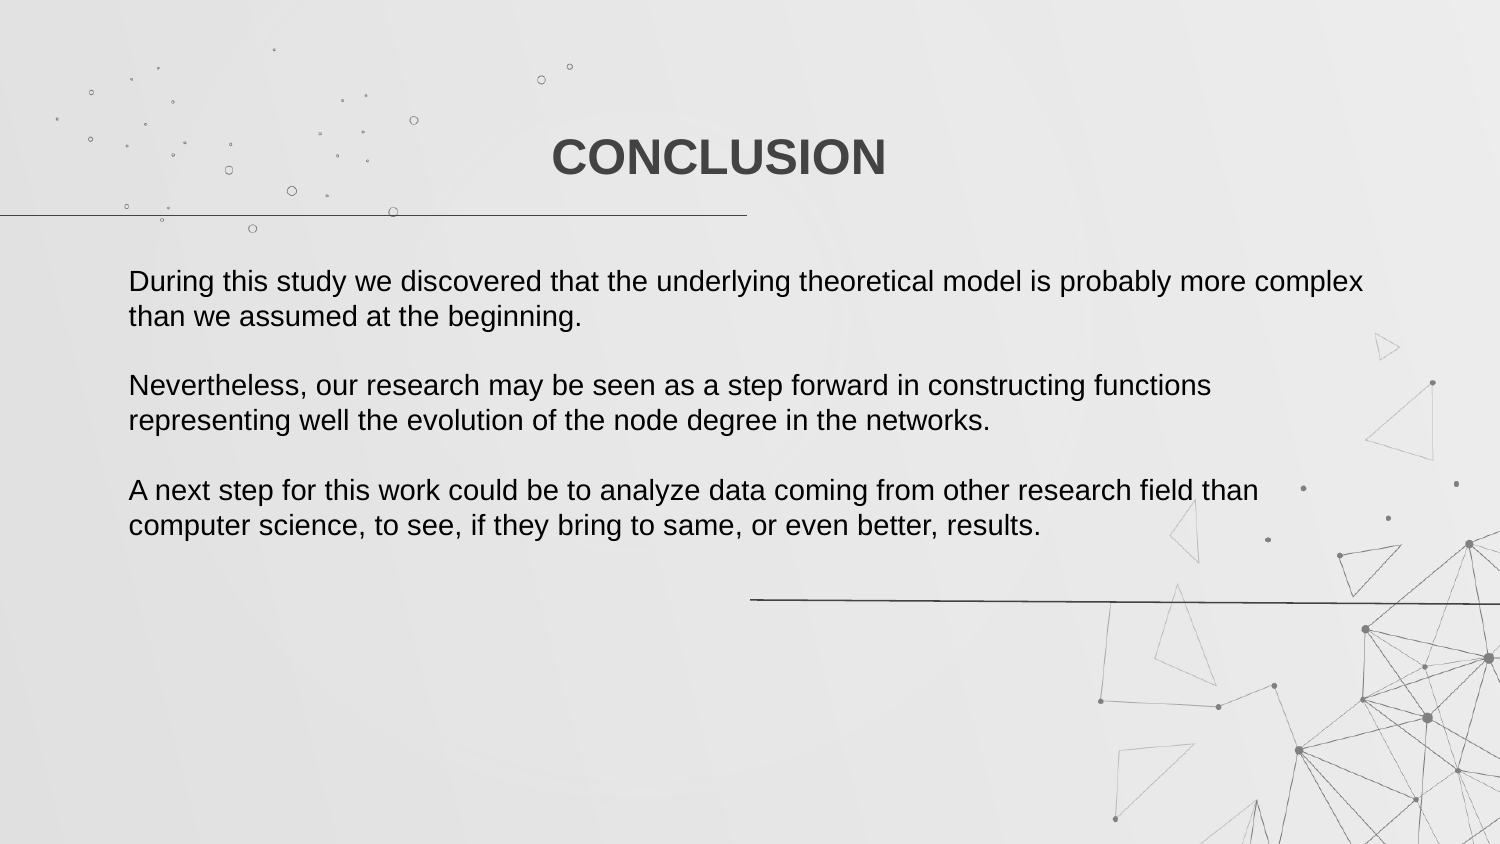

# CONCLUSION
During this study we discovered that the underlying theoretical model is probably more complex than we assumed at the beginning. ​
​
Nevertheless, our research may be seen as a step forward in constructing functions representing well the evolution of the node degree in the networks.​

A next step for this work could be to analyze data coming from other research field than computer science, to see, if they bring to same, or even better, results.